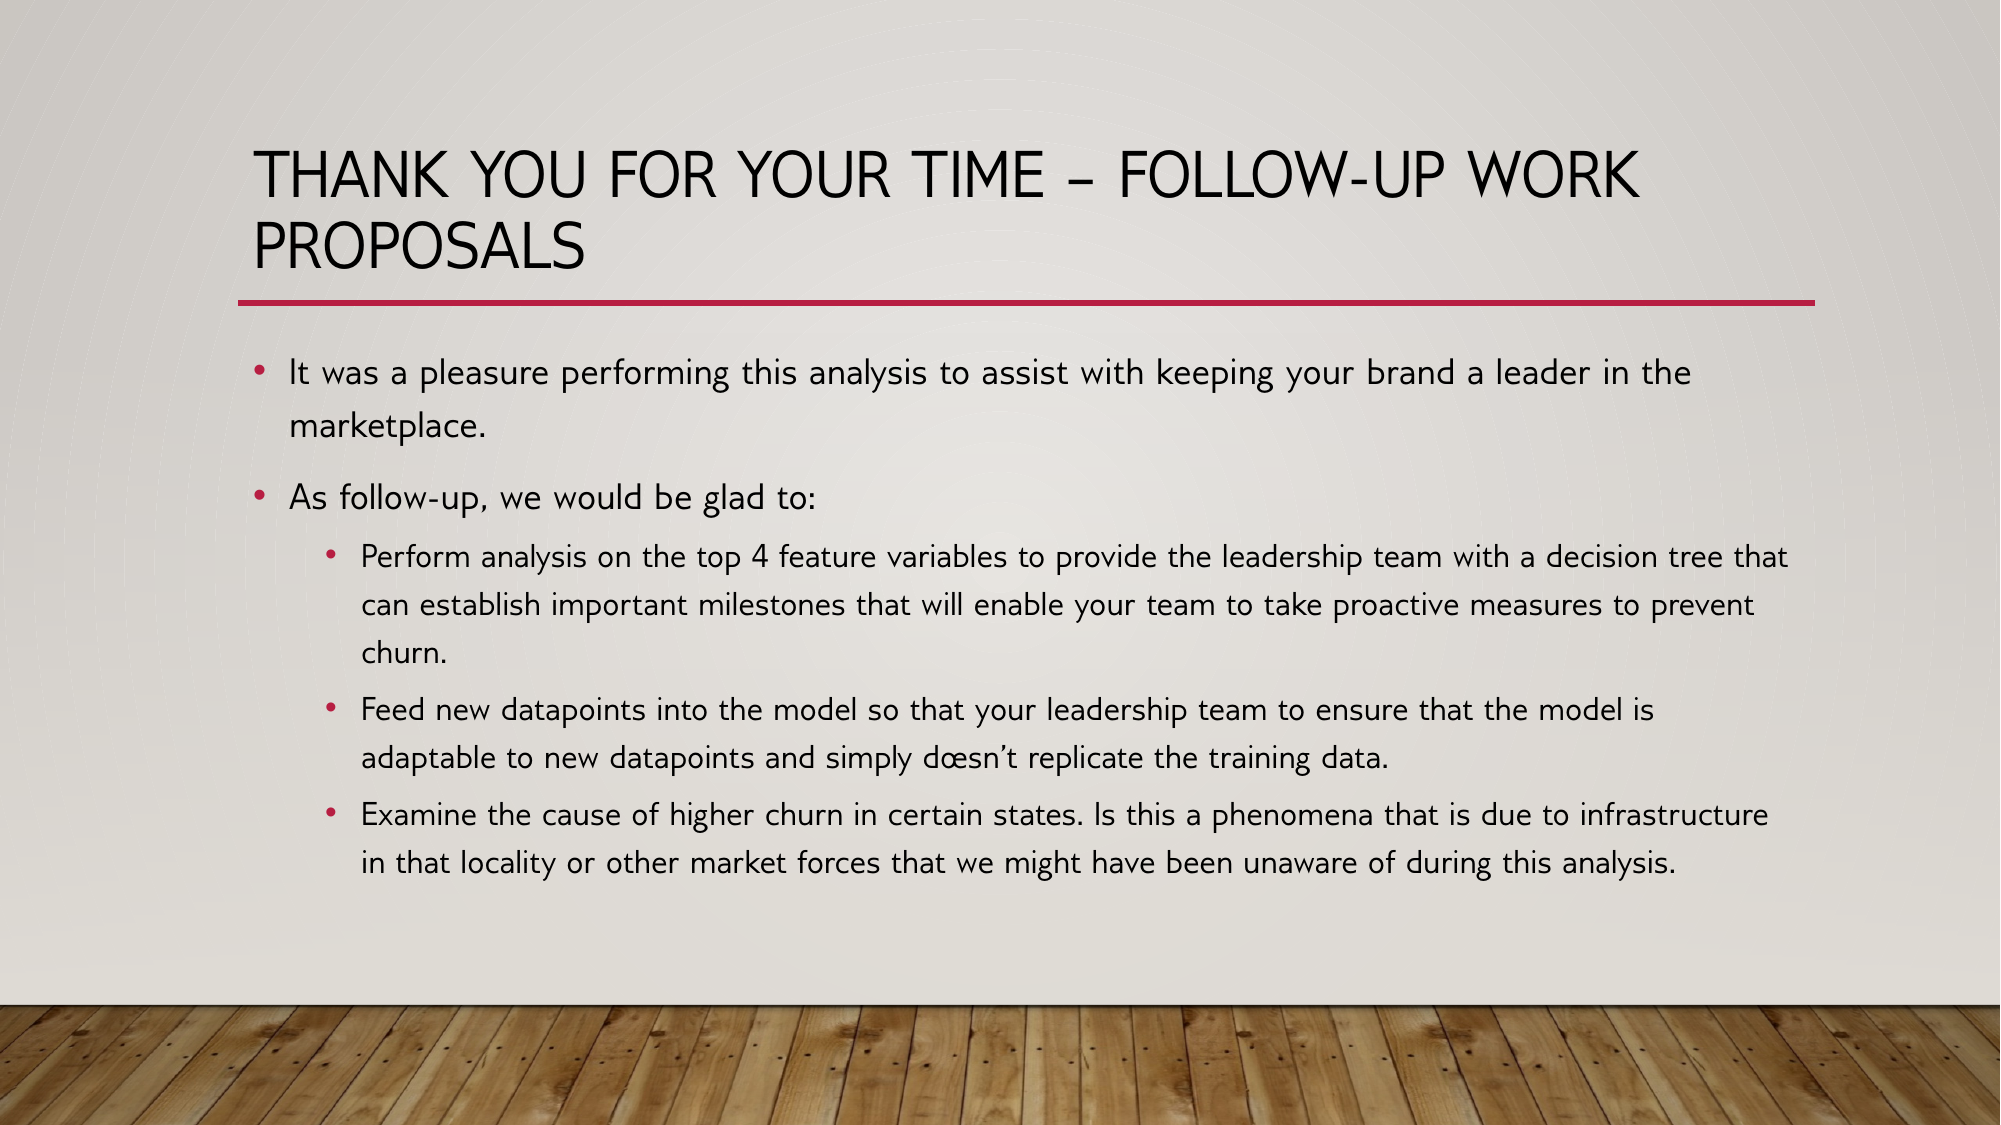

# Thank You For Your Time – Follow-Up Work Proposals
It was a pleasure performing this analysis to assist with keeping your brand a leader in the marketplace.
As follow-up, we would be glad to:
Perform analysis on the top 4 feature variables to provide the leadership team with a decision tree that can establish important milestones that will enable your team to take proactive measures to prevent churn.
Feed new datapoints into the model so that your leadership team to ensure that the model is adaptable to new datapoints and simply doesn’t replicate the training data.
Examine the cause of higher churn in certain states. Is this a phenomena that is due to infrastructure in that locality or other market forces that we might have been unaware of during this analysis.